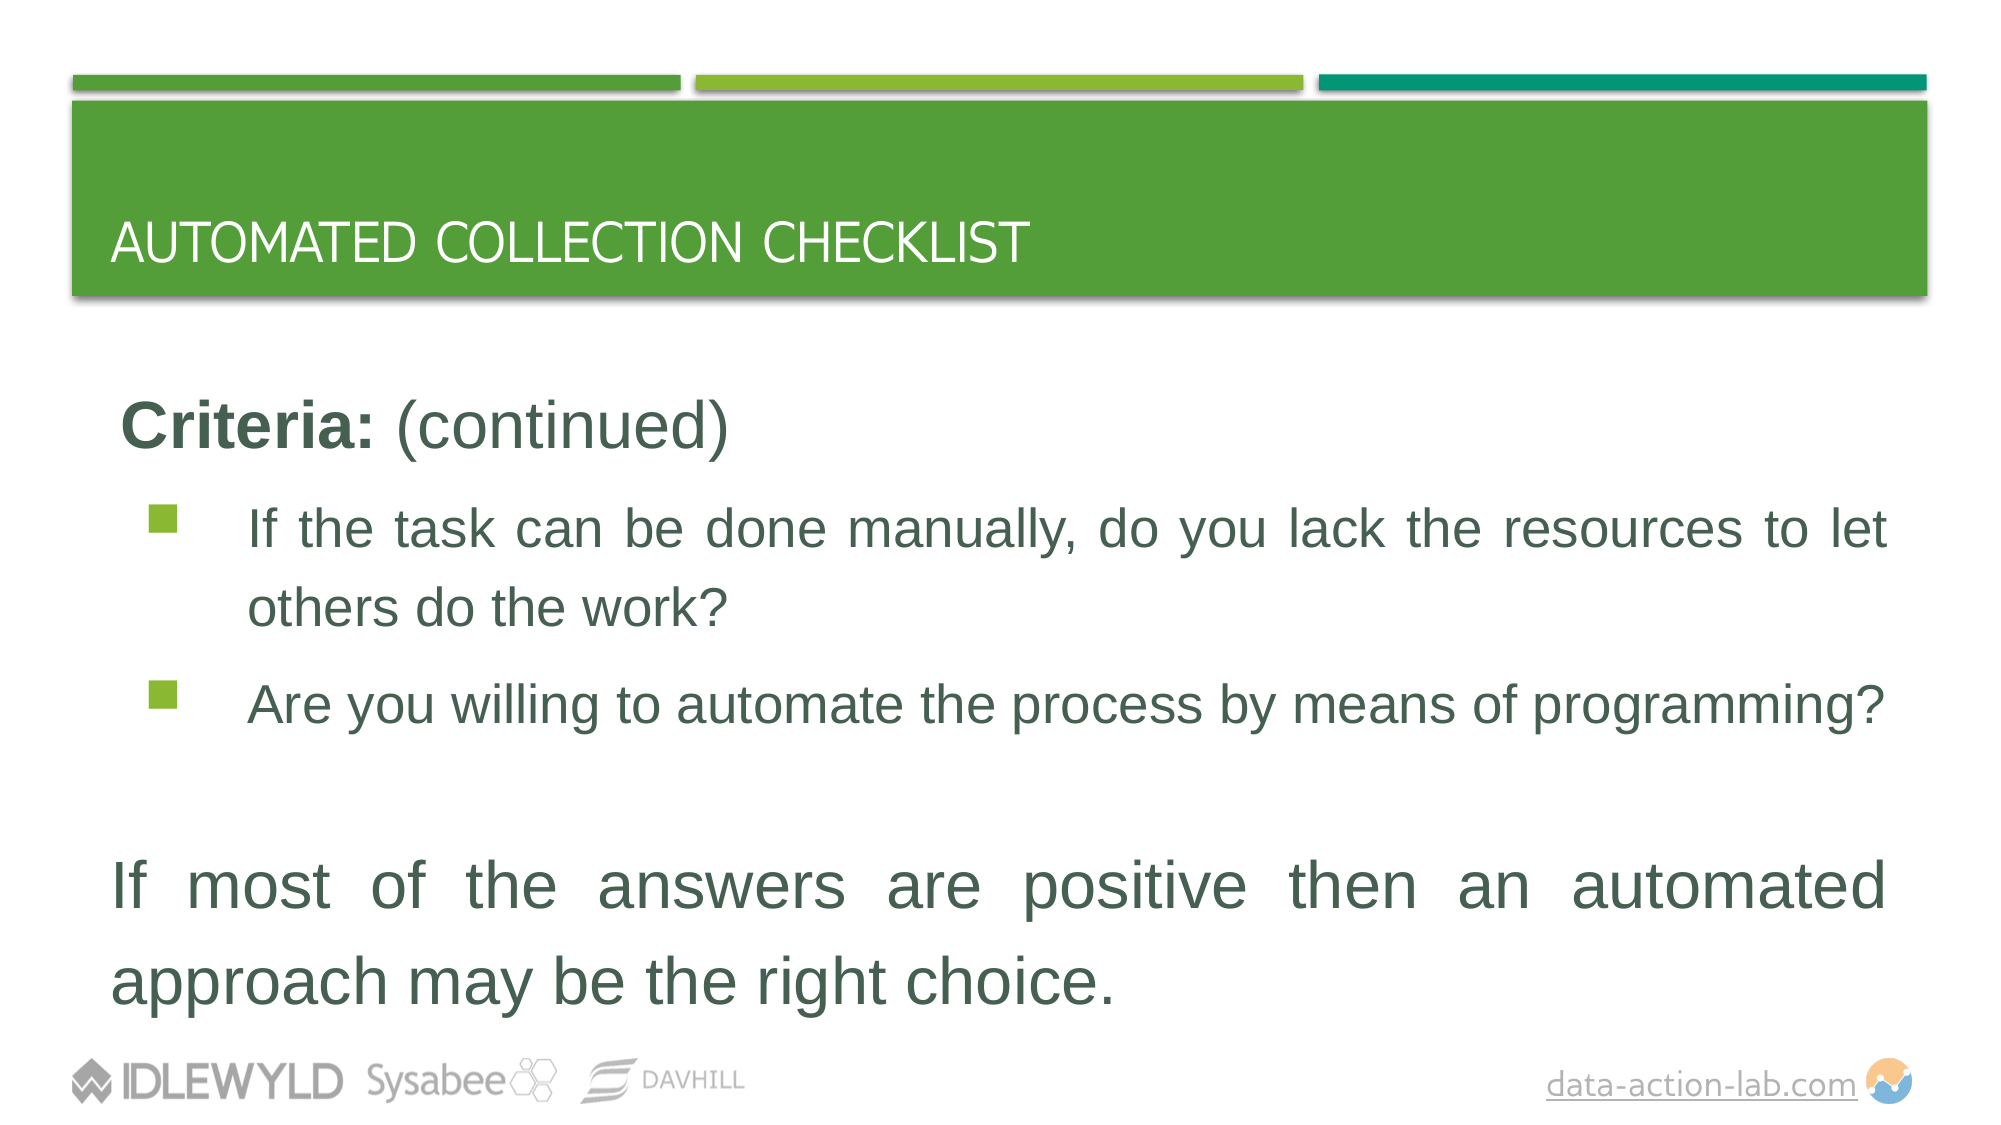

# Automated Collection Checklist
 Criteria: (continued)
If the task can be done manually, do you lack the resources to let others do the work?
Are you willing to automate the process by means of programming?

If most of the answers are positive then an automated approach may be the right choice.